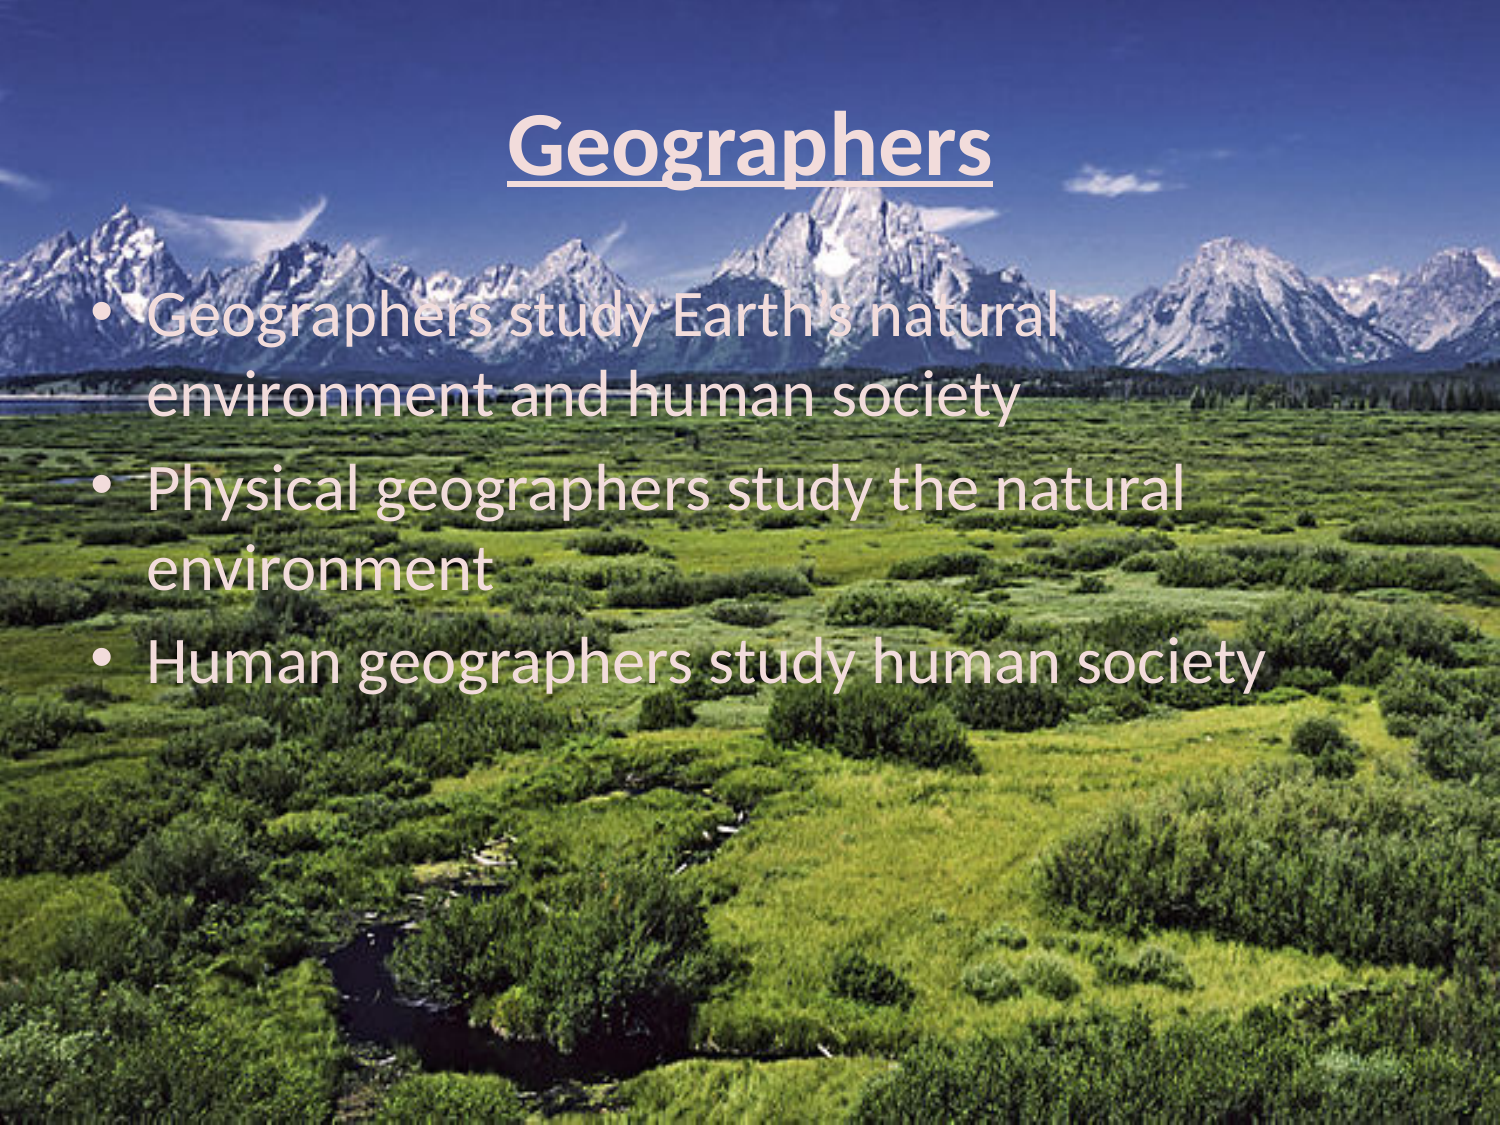

# Geographers
Geographers study Earth’s natural environment and human society
Physical geographers study the natural environment
Human geographers study human society